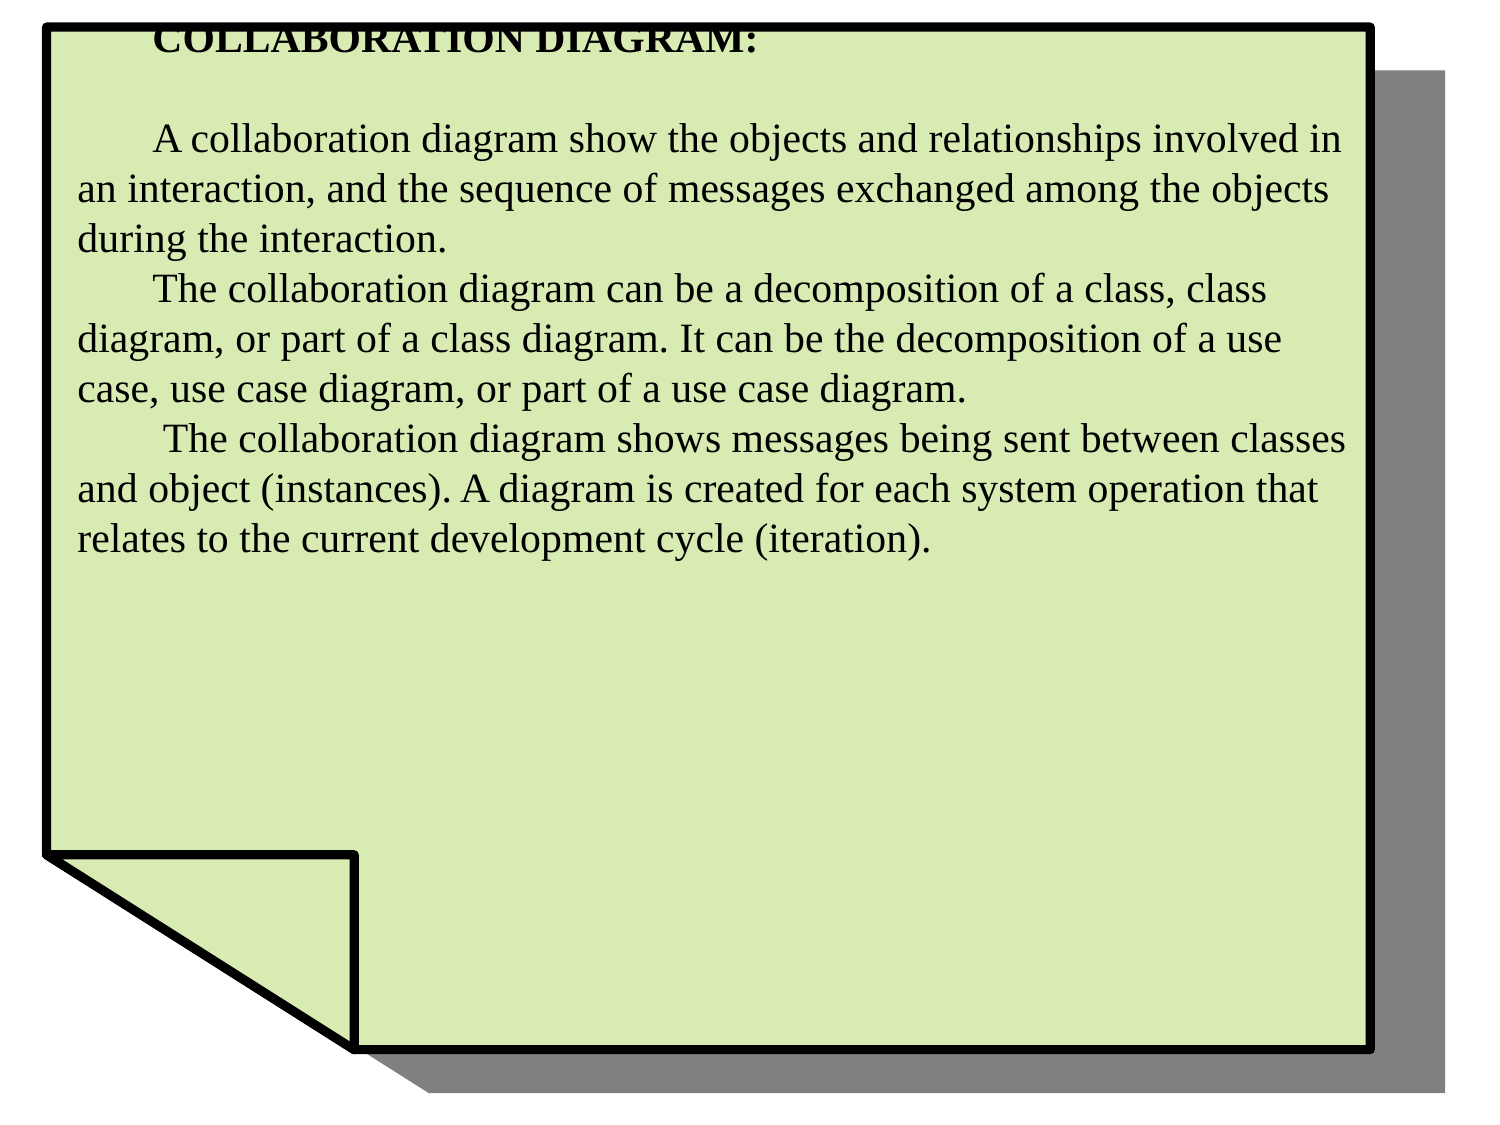

COLLABORATION DIAGRAM:

A collaboration diagram show the objects and relationships involved in an interaction, and the sequence of messages exchanged among the objects during the interaction.
The collaboration diagram can be a decomposition of a class, class diagram, or part of a class diagram. It can be the decomposition of a use case, use case diagram, or part of a use case diagram.
 The collaboration diagram shows messages being sent between classes and object (instances). A diagram is created for each system operation that relates to the current development cycle (iteration).